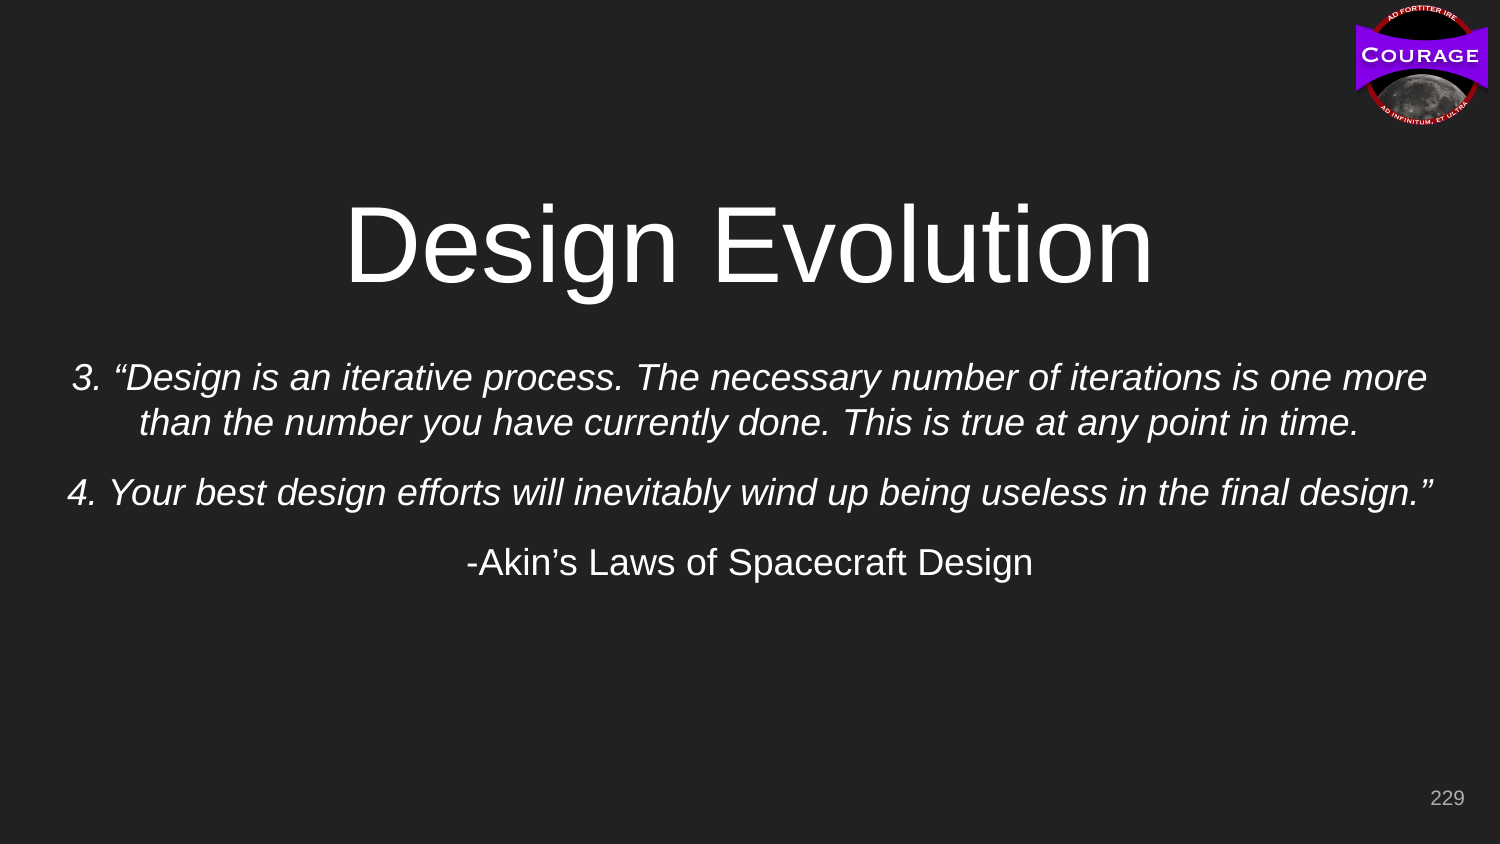

# Design Evolution
3. “Design is an iterative process. The necessary number of iterations is one more than the number you have currently done. This is true at any point in time.
4. Your best design efforts will inevitably wind up being useless in the final design.”
-Akin’s Laws of Spacecraft Design

229